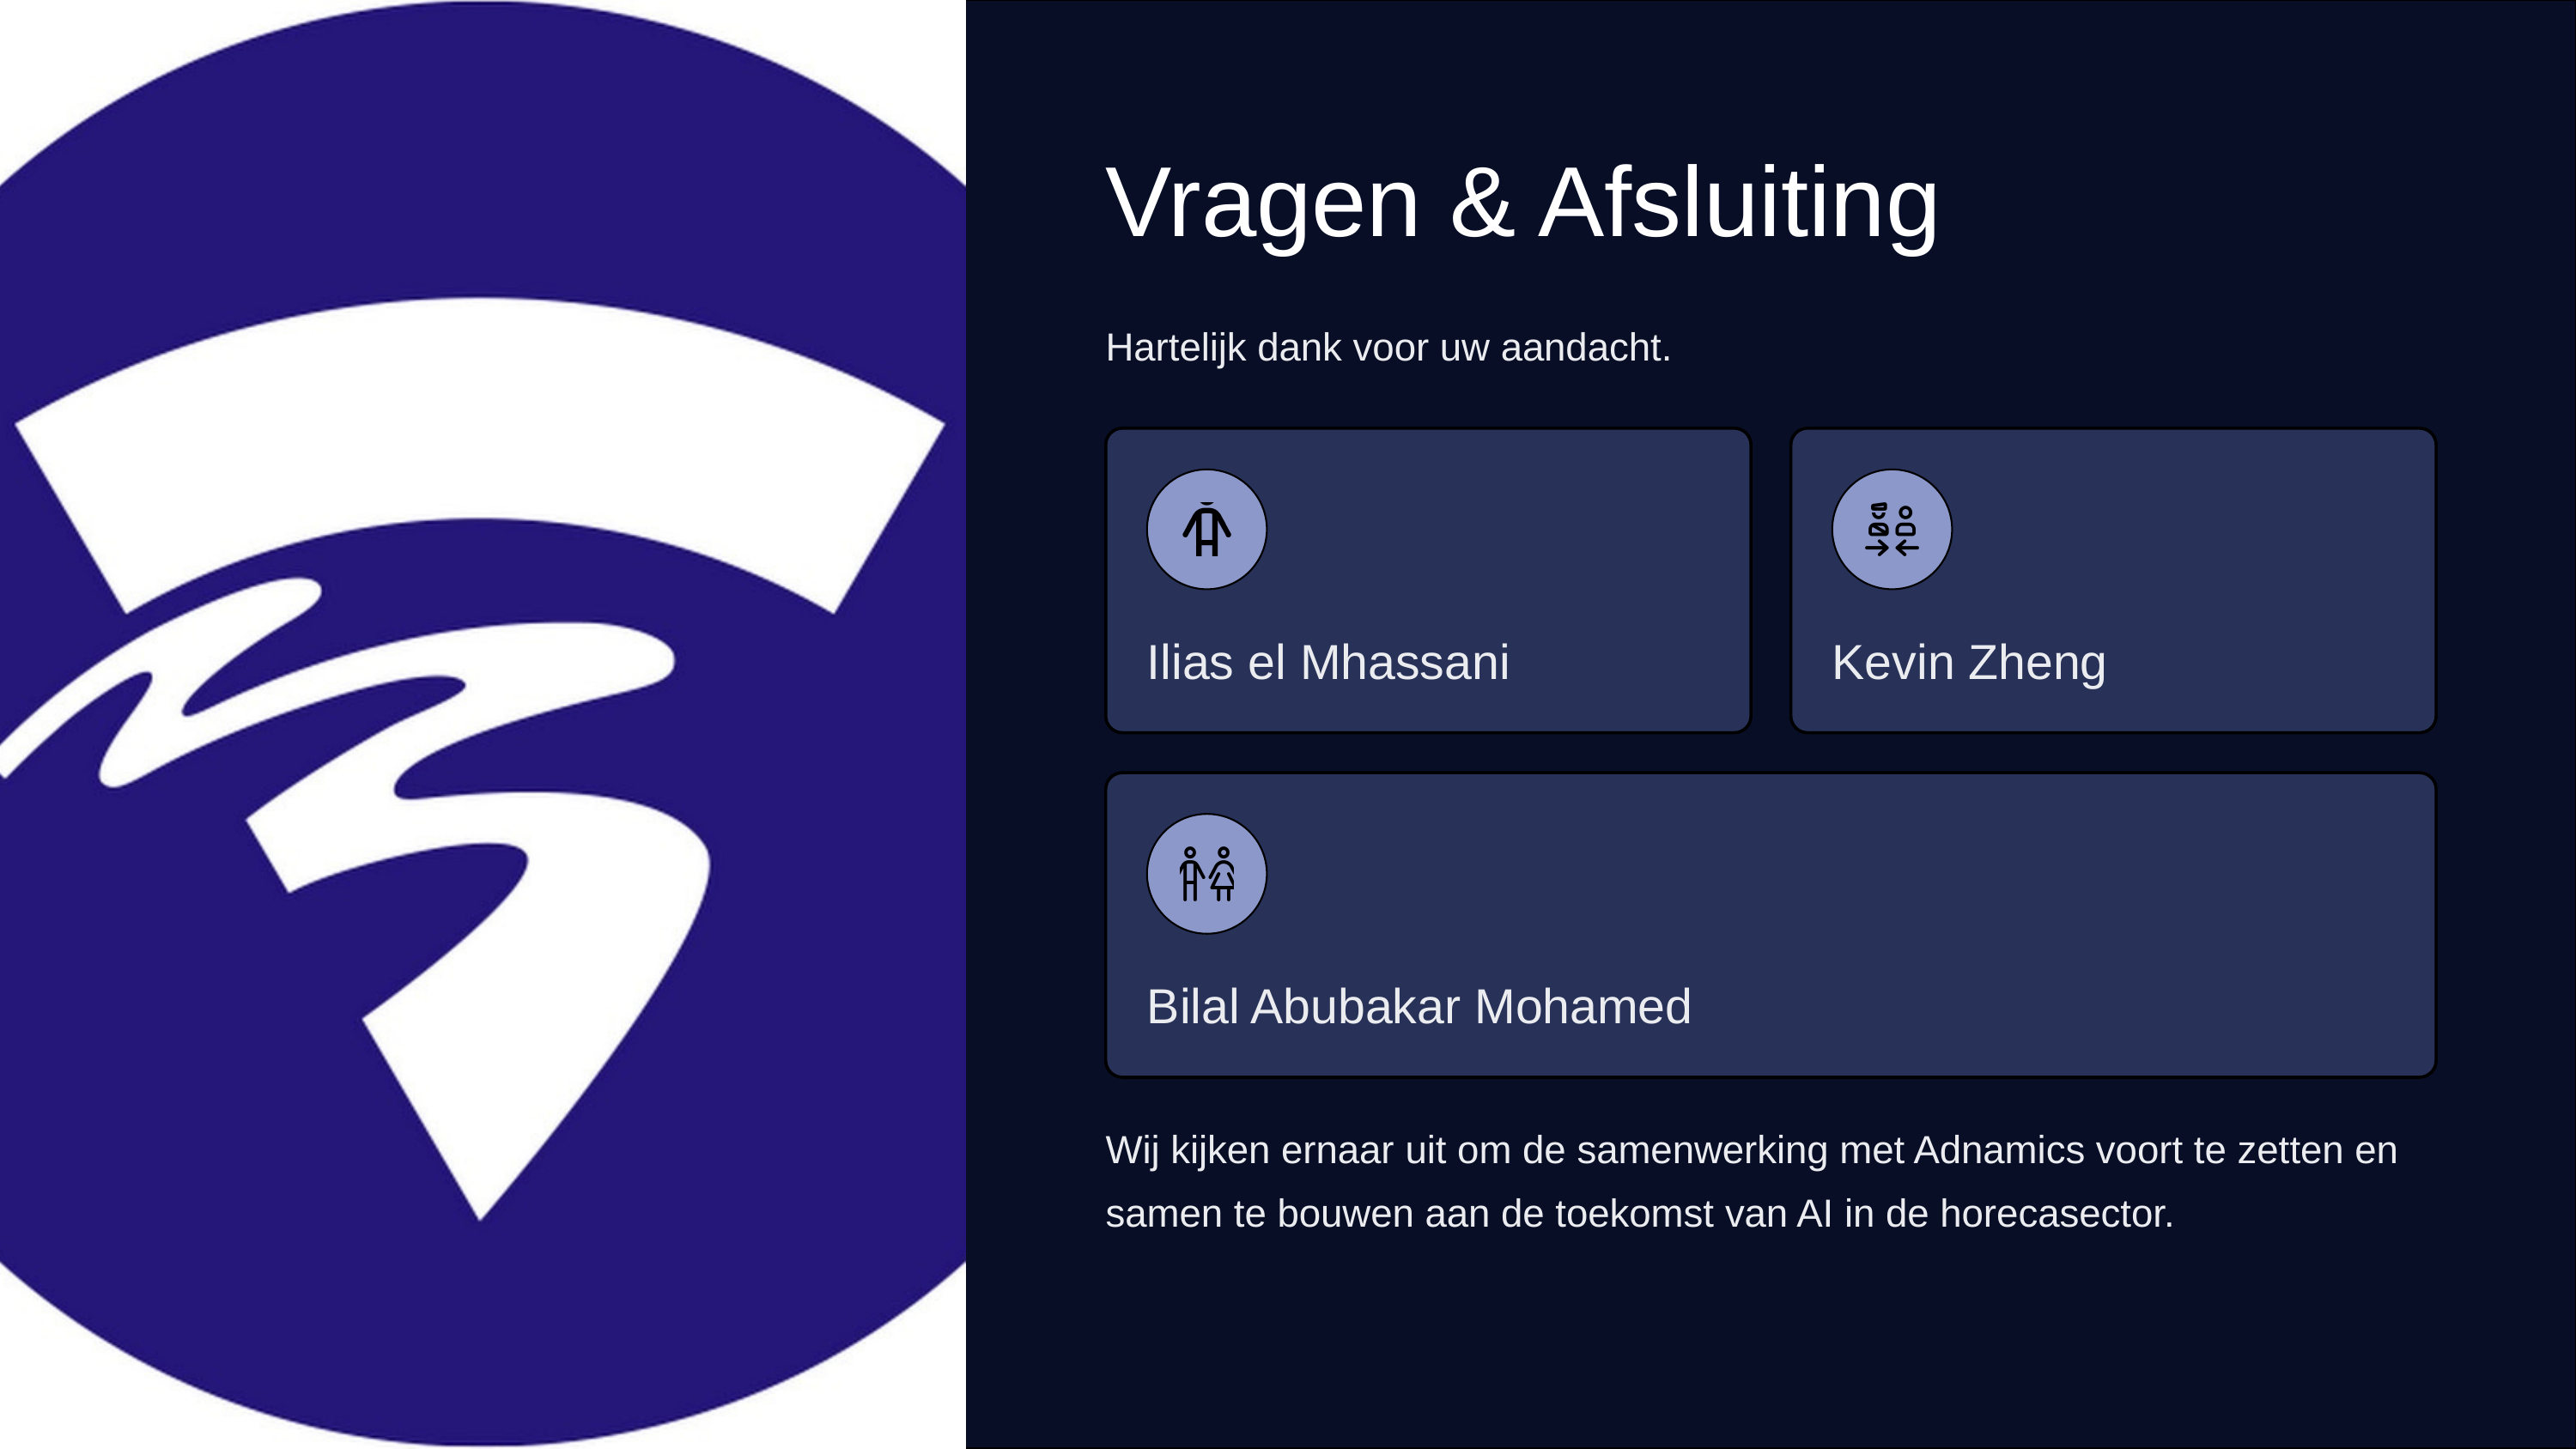

Vragen & Afsluiting
Hartelijk dank voor uw aandacht.

Ilias el Mhassani
Kevin Zheng

Bilal Abubakar Mohamed
Wij kijken ernaar uit om de samenwerking met Adnamics voort te zetten en samen te bouwen aan de toekomst van AI in de horecasector.